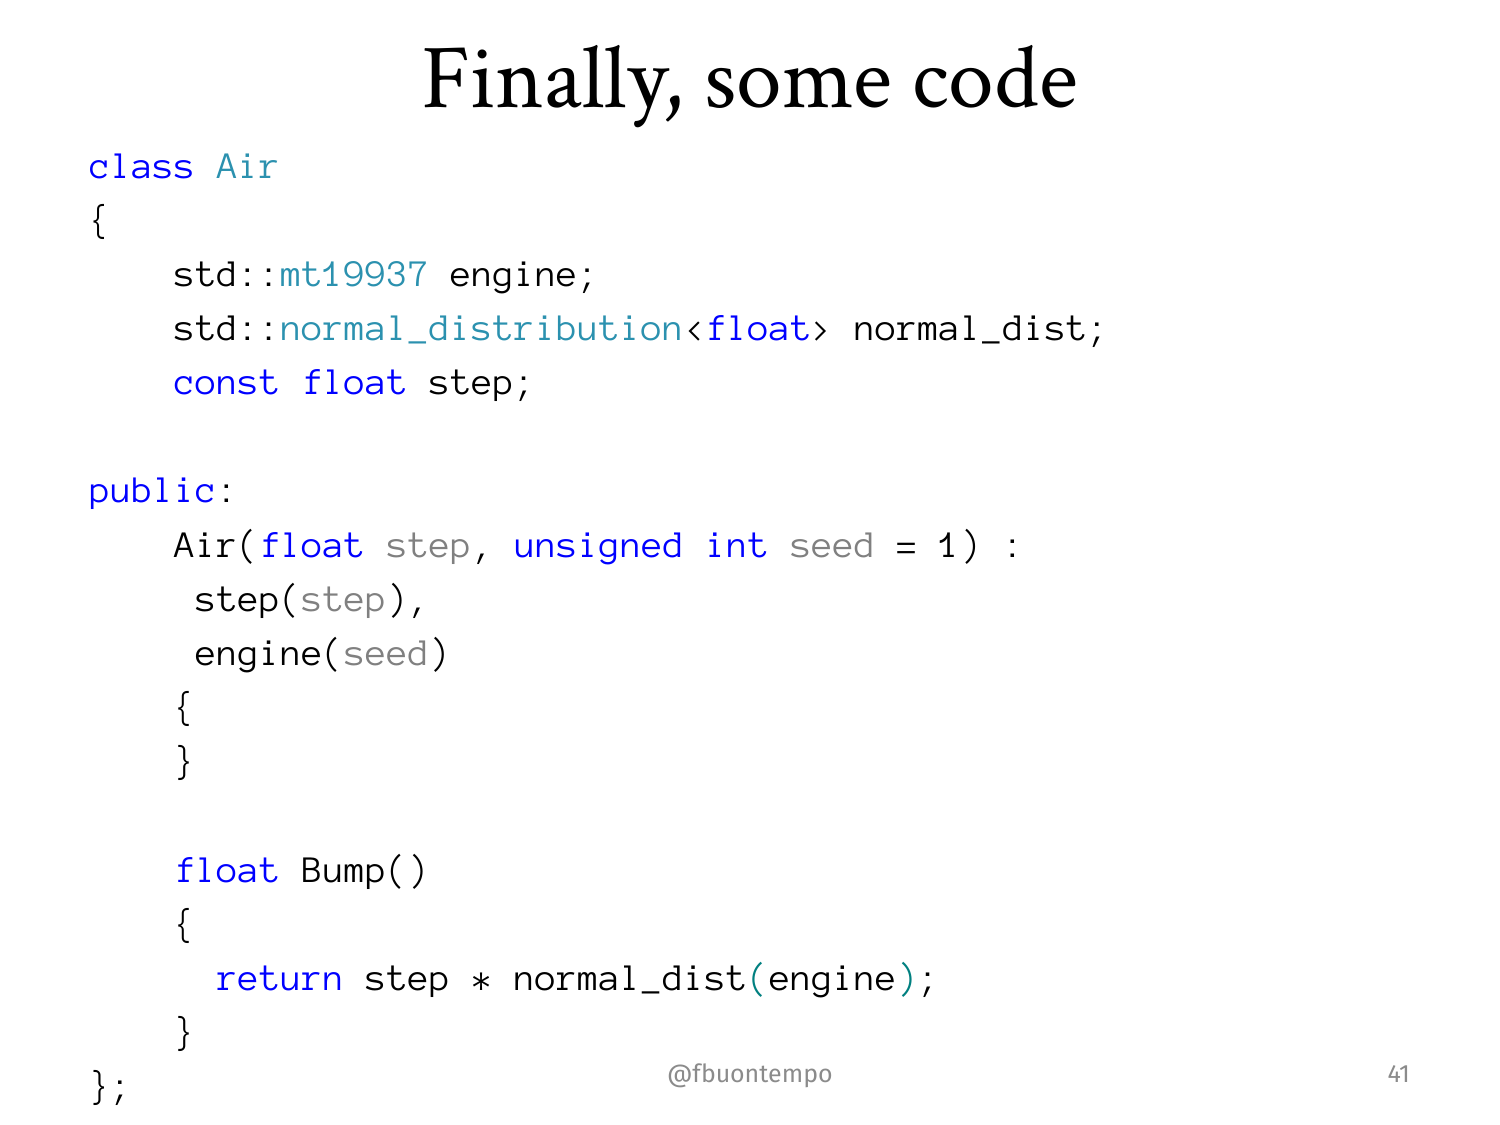

# Finally, some code
class Air
{
    std::mt19937 engine;
    std::normal_distribution<float> normal_dist;
    const float step;

public:
    Air(float step, unsigned int seed = 1) :
     step(step),
     engine(seed)
    {
    }

    float Bump()
    {
      return step * normal_dist(engine);
    }
};
@fbuontempo
41